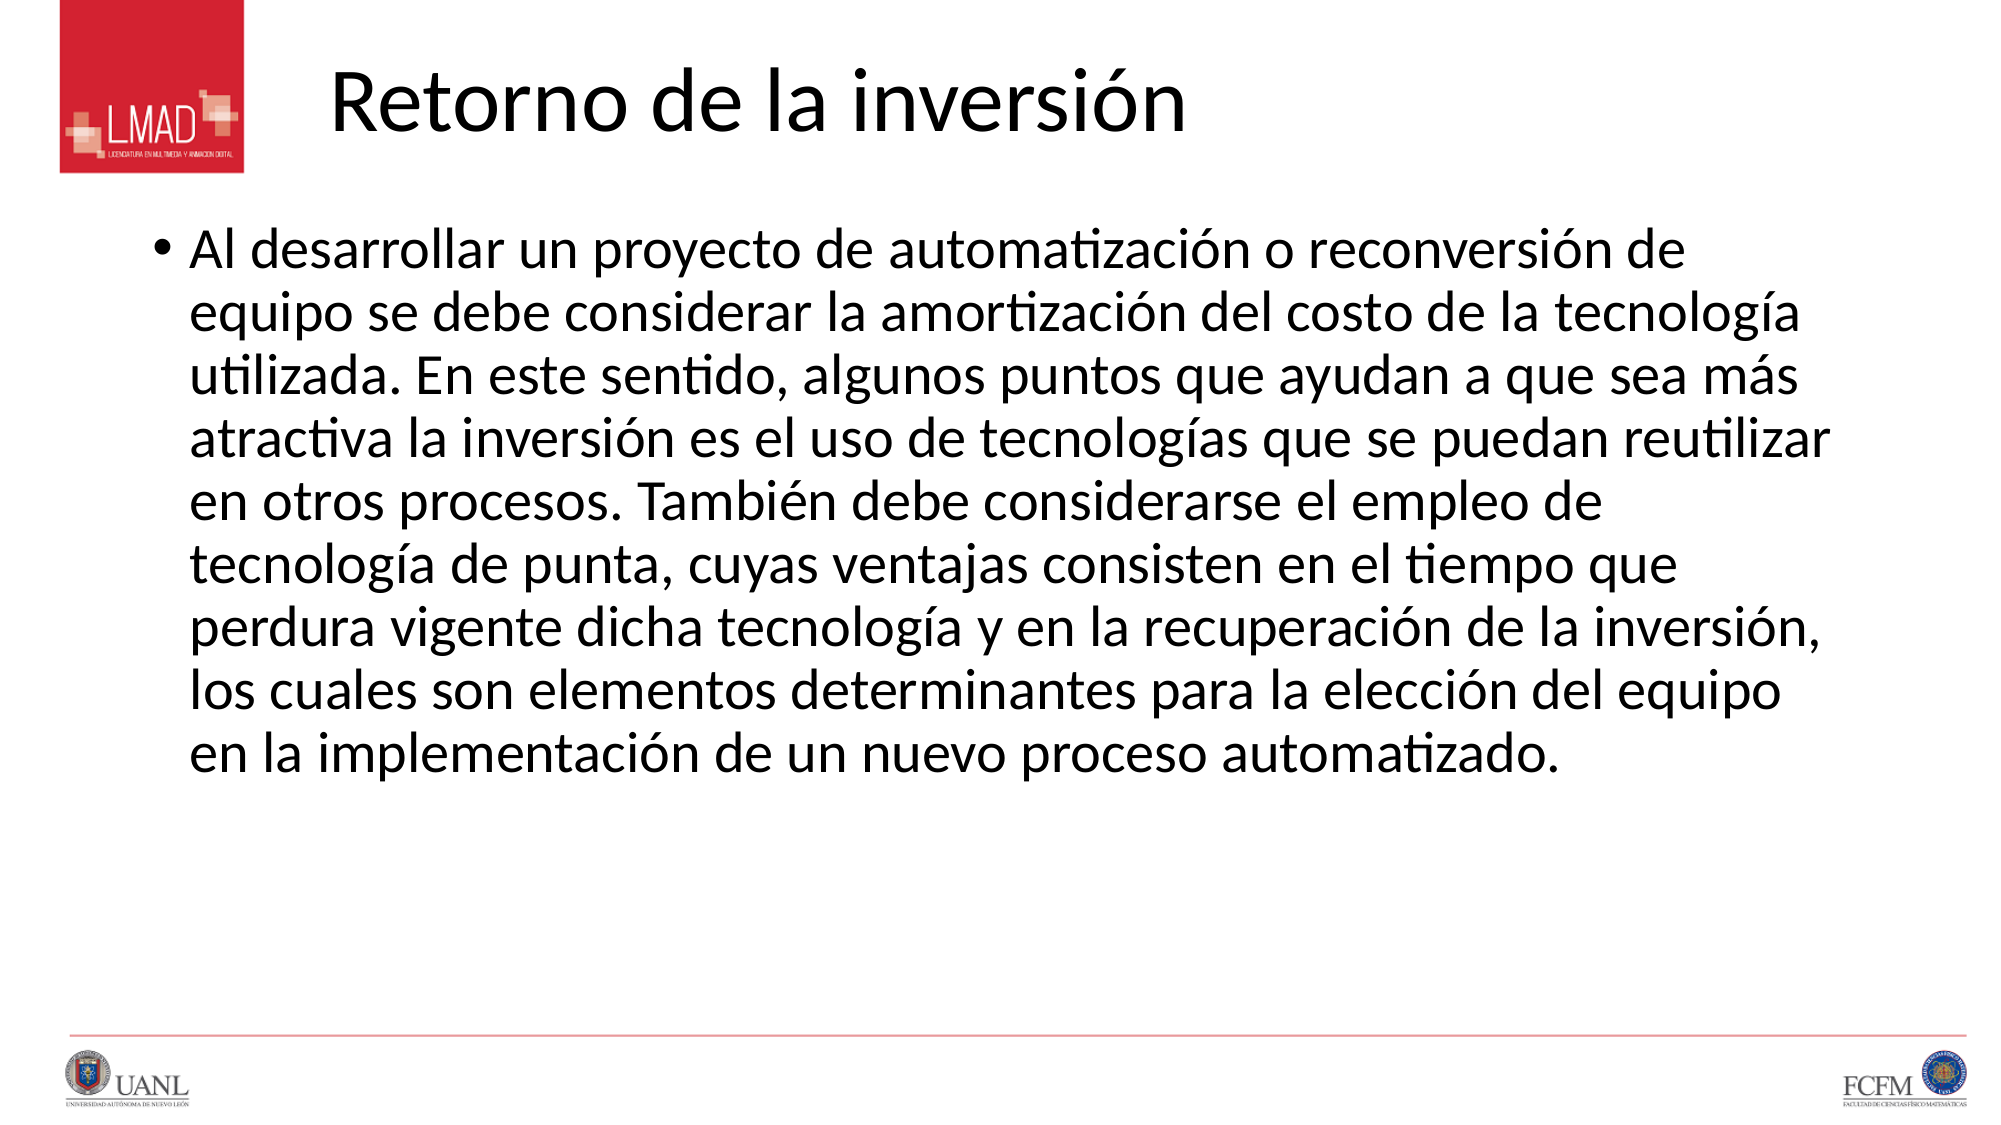

# Retorno de la inversión
Al desarrollar un proyecto de automatización o reconversión de equipo se debe considerar la amortización del costo de la tecnología utilizada. En este sentido, algunos puntos que ayudan a que sea más atractiva la inversión es el uso de tecnologías que se puedan reutilizar en otros procesos. También debe considerarse el empleo de tecnología de punta, cuyas ventajas consisten en el tiempo que perdura vigente dicha tecnología y en la recuperación de la inversión, los cuales son elementos determinantes para la elección del equipo en la implementación de un nuevo proceso automatizado.